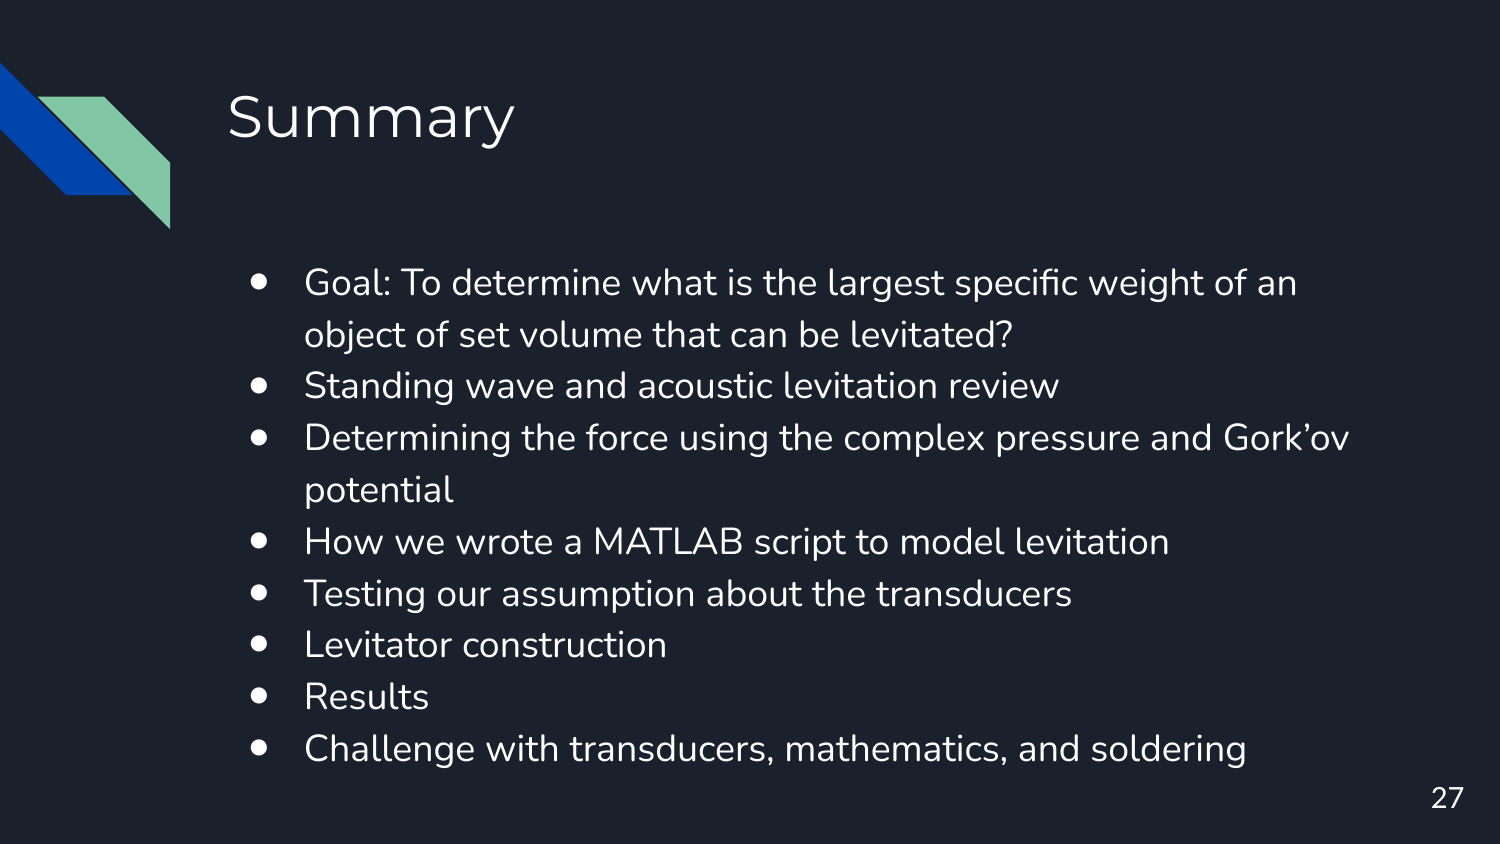

# Summary
Goal: To determine what is the largest specific weight of an object of set volume that can be levitated?
Standing wave and acoustic levitation review
Determining the force using the complex pressure and Gork’ov potential
How we wrote a MATLAB script to model levitation
Testing our assumption about the transducers
Levitator construction
Results
Challenge with transducers, mathematics, and soldering
27